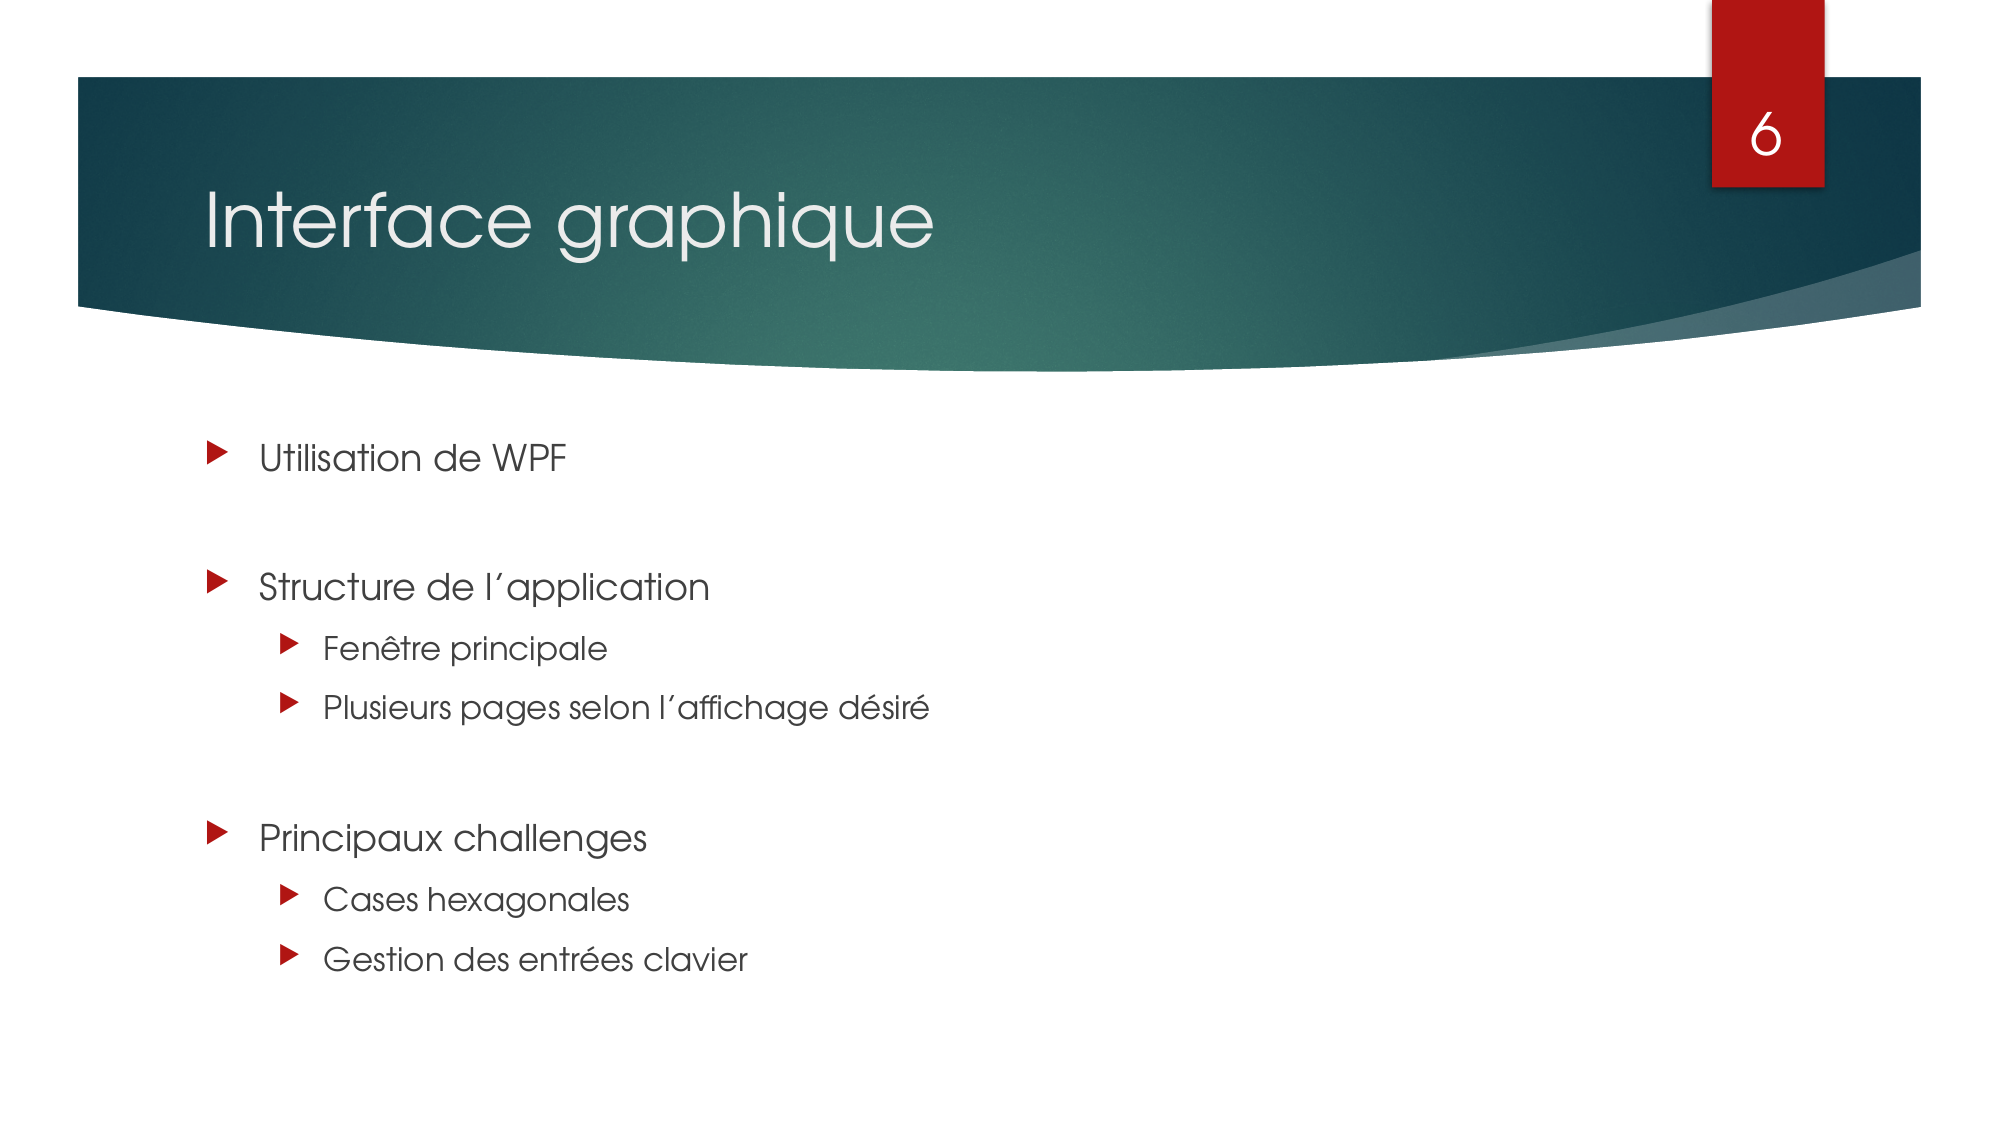

6
# Interface graphique
Utilisation de WPF

Structure de l’application
Fenêtre principale
Plusieurs pages selon l’affichage désiré

Principaux challenges
Cases hexagonales
Gestion des entrées clavier